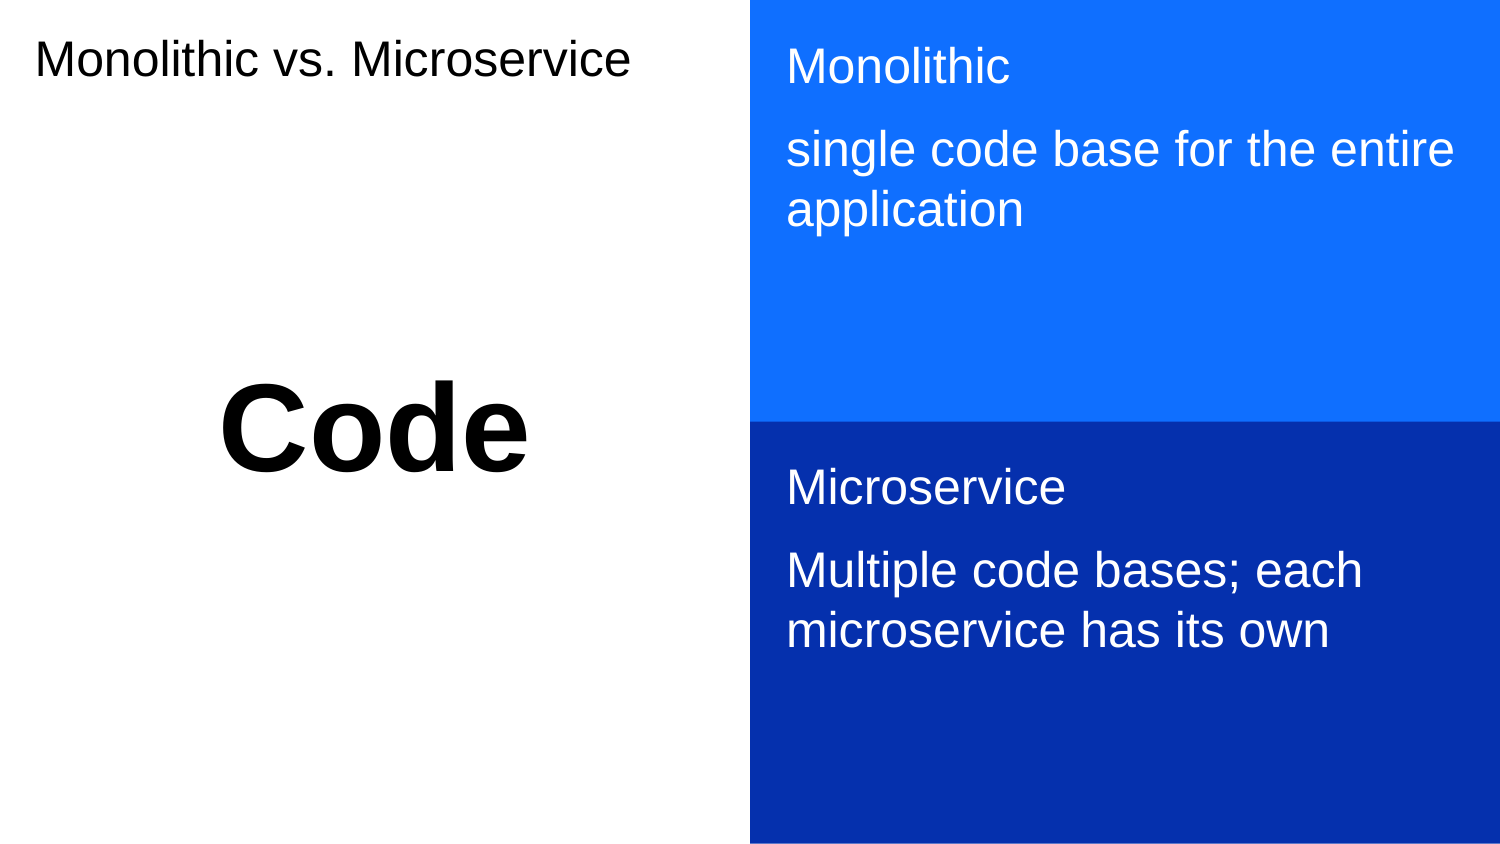

Monolithic
single code base for the entire application
# Monolithic vs. Microservice
Code
Microservice
Multiple code bases; each microservice has its own
11